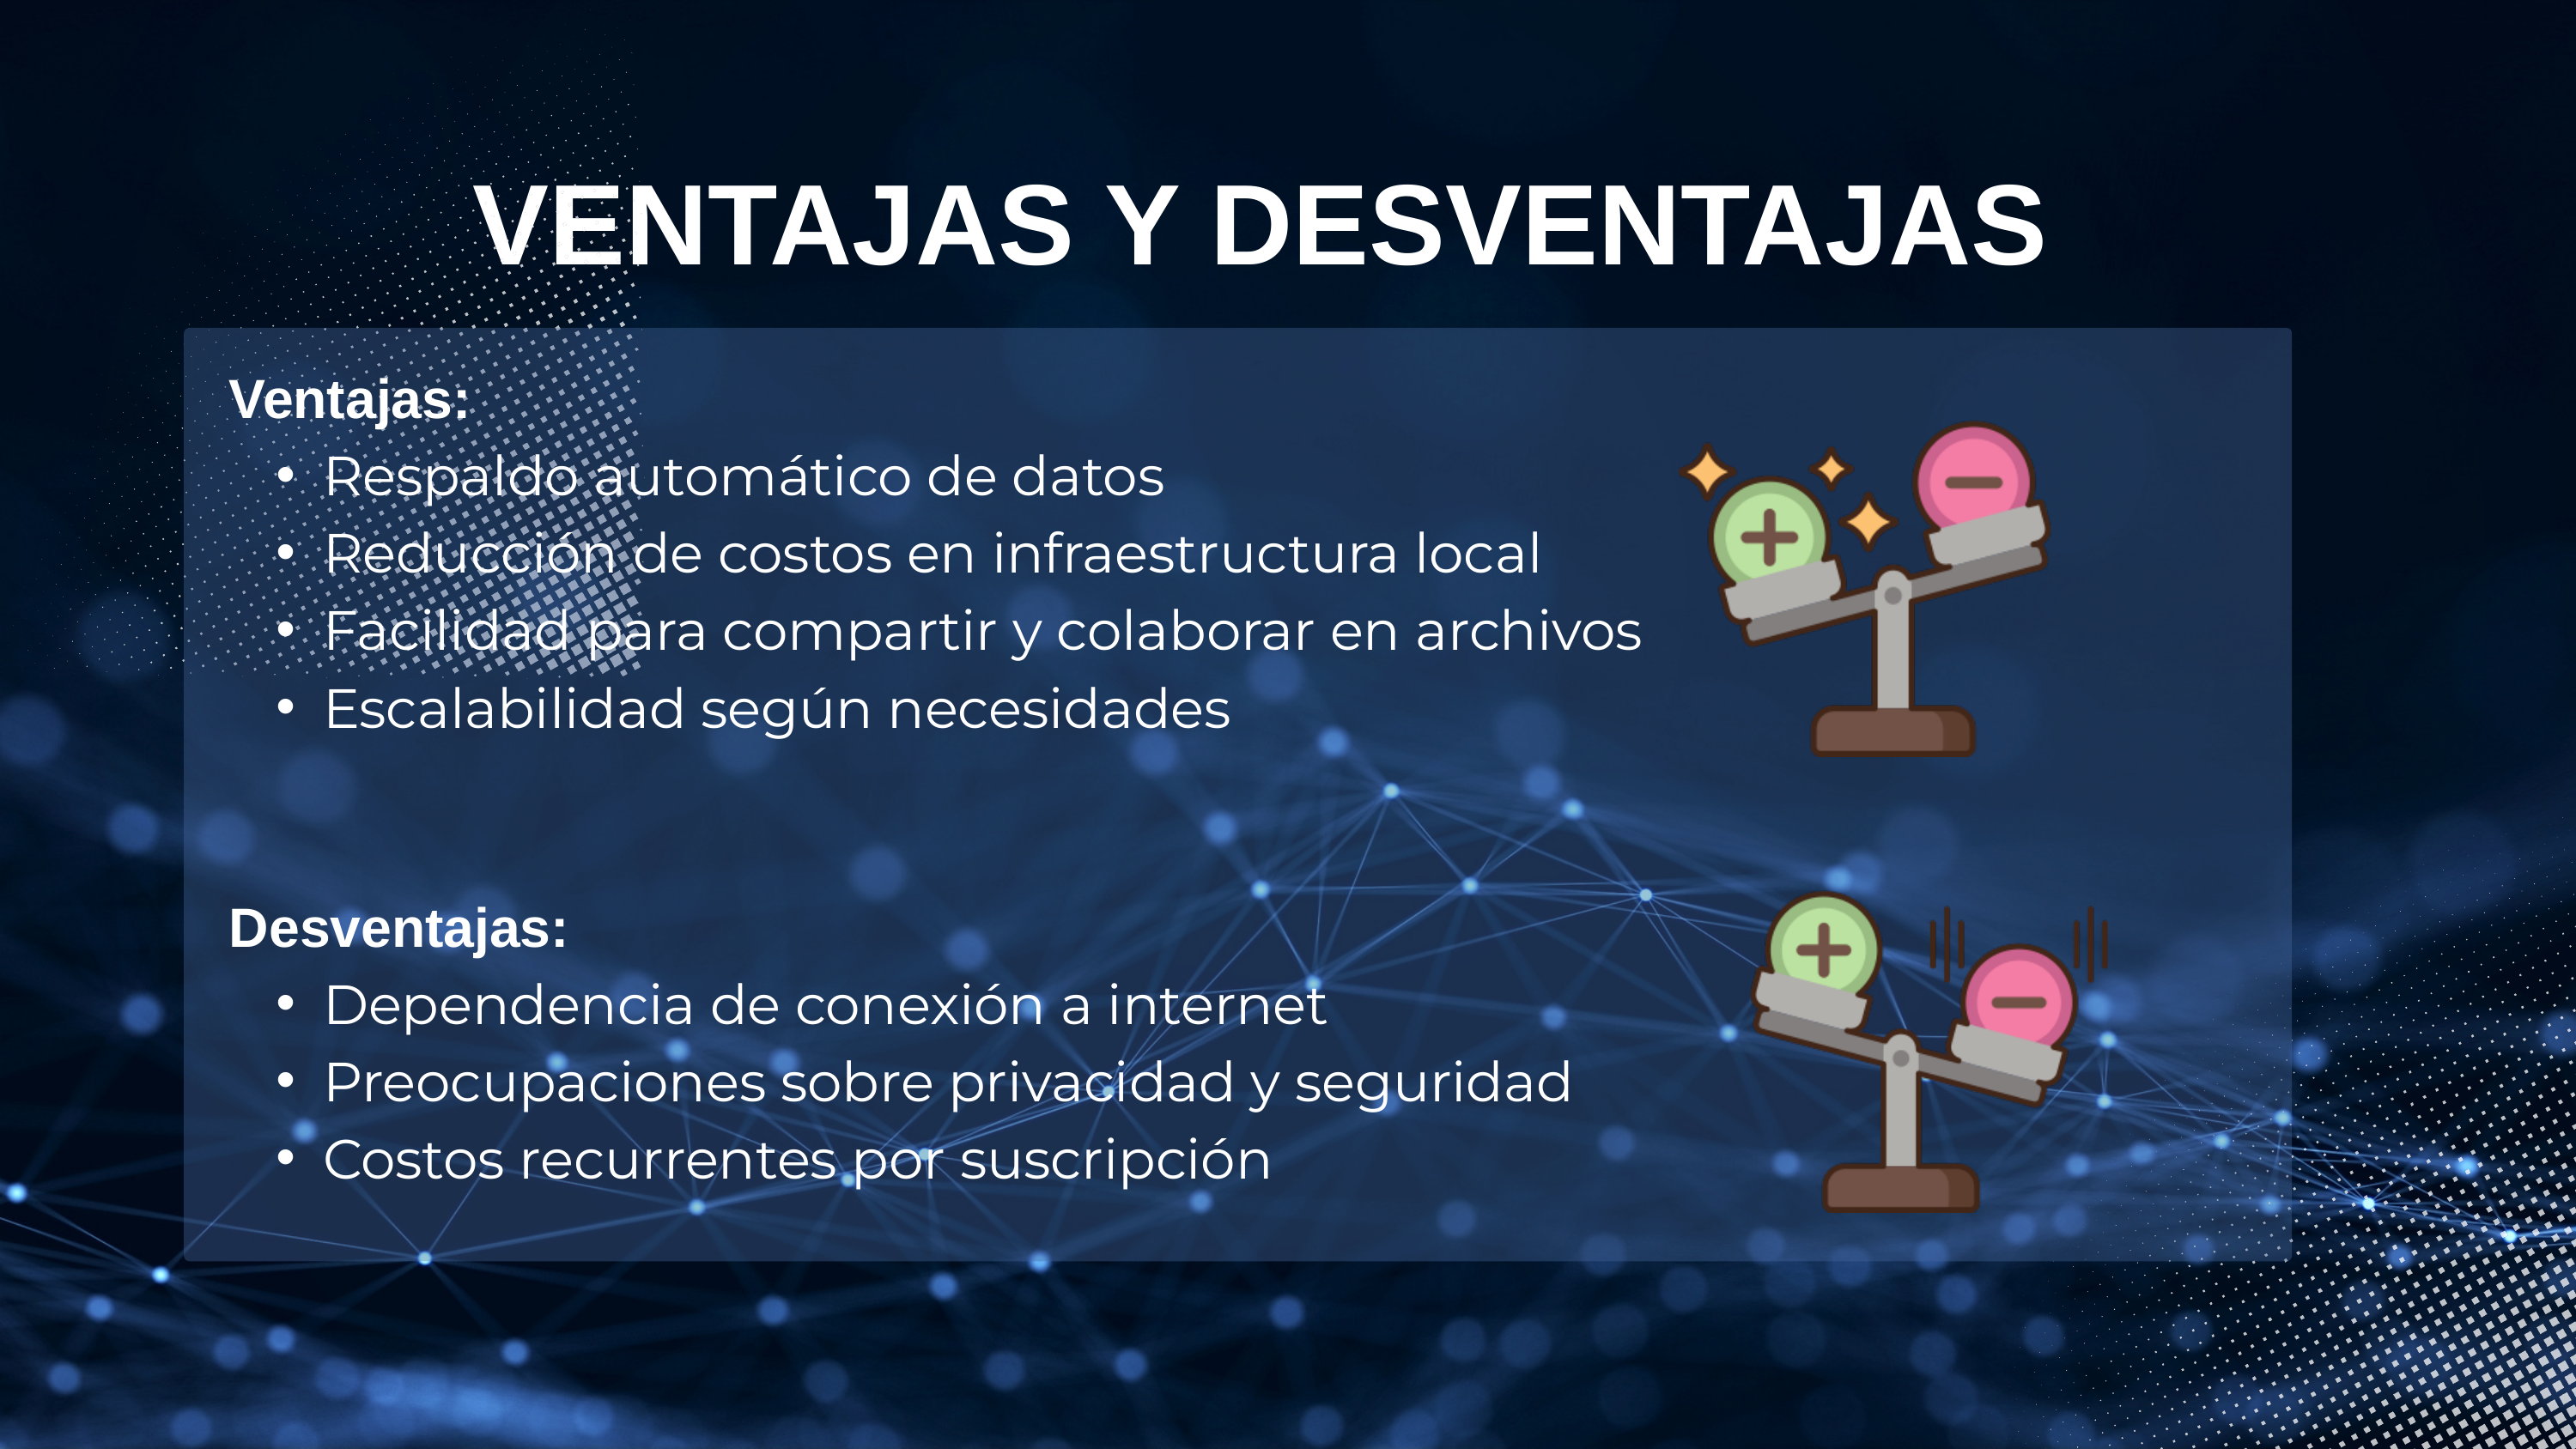

VENTAJAS Y DESVENTAJAS

Ventajas:
Respaldo automático de datos
Reducción de costos en infraestructura local
Facilidad para compartir y colaborar en archivos
Escalabilidad según necesidades

Desventajas:
Dependencia de conexión a internet
Preocupaciones sobre privacidad y seguridad
Costos recurrentes por suscripción